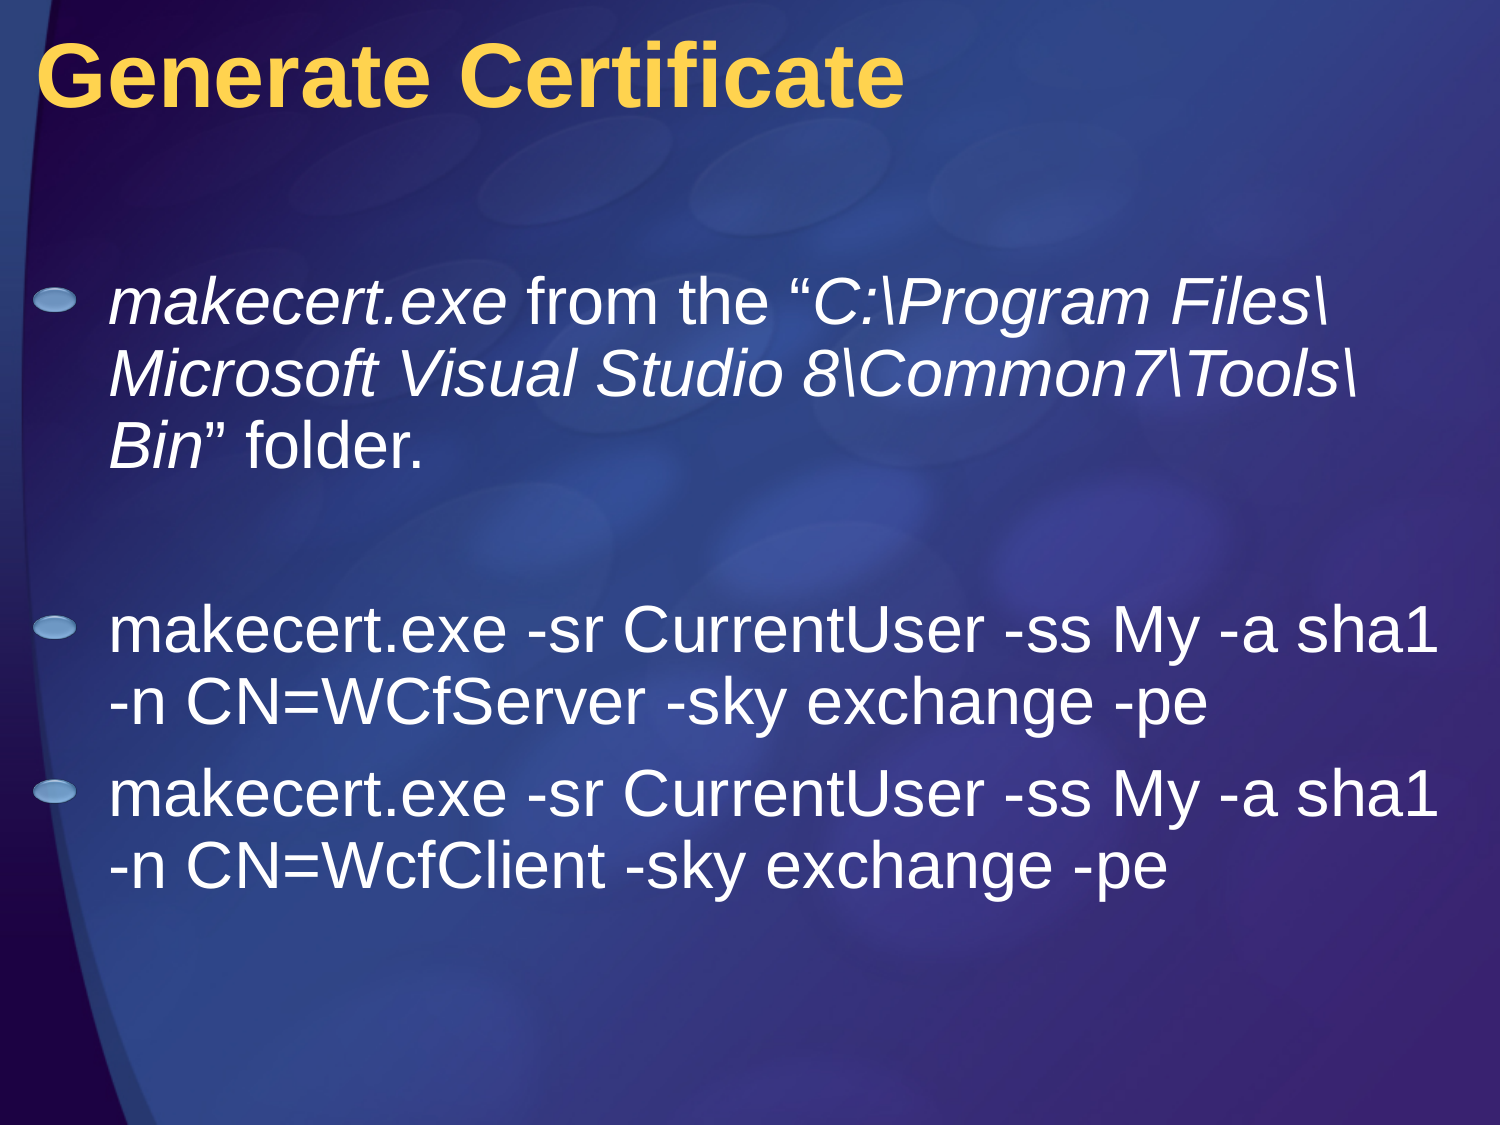

# Generate Certificate
makecert.exe from the “C:\Program Files\Microsoft Visual Studio 8\Common7\Tools\Bin” folder.

makecert.exe -sr CurrentUser -ss My -a sha1 -n CN=WCfServer -sky exchange -pe
makecert.exe -sr CurrentUser -ss My -a sha1 -n CN=WcfClient -sky exchange -pe